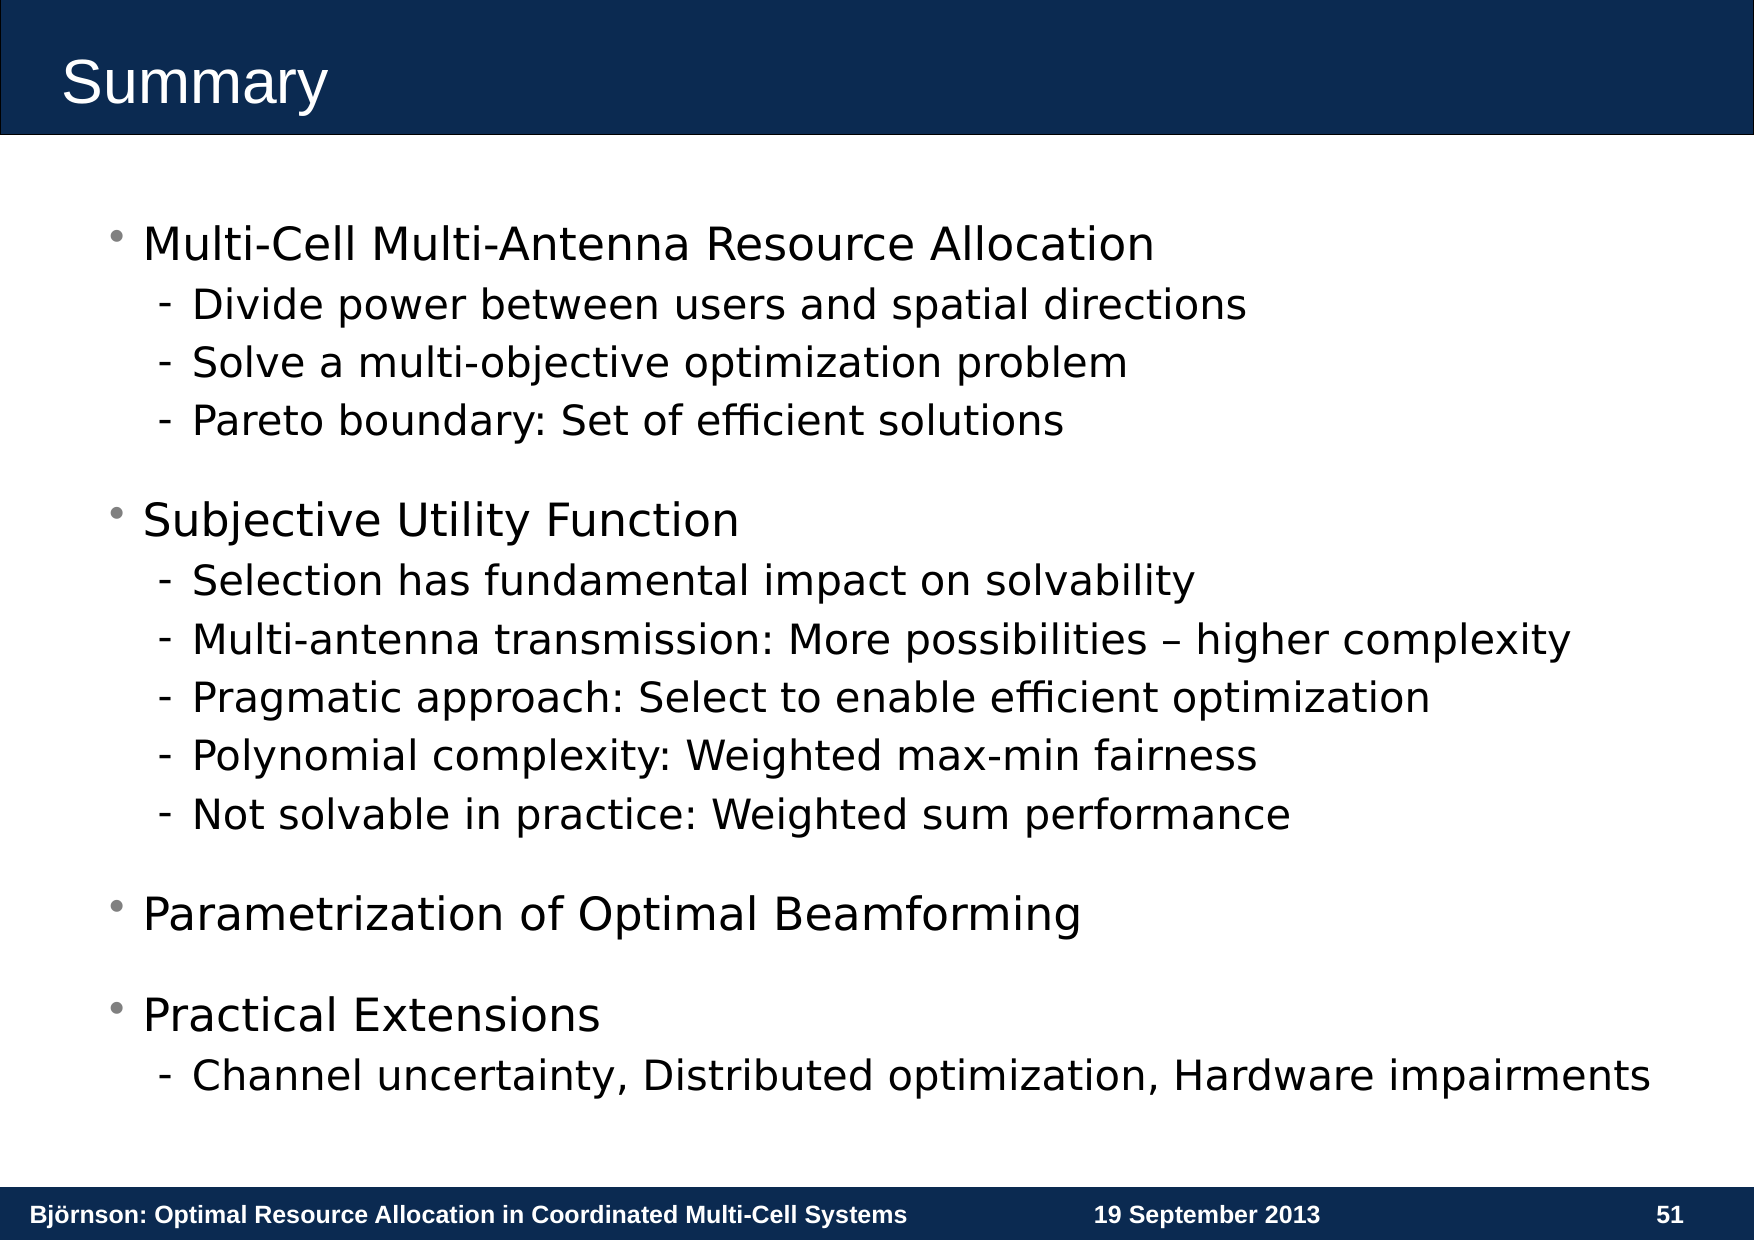

# Summary
Multi-Cell Multi-Antenna Resource Allocation
Divide power between users and spatial directions
Solve a multi-objective optimization problem
Pareto boundary: Set of efficient solutions
Subjective Utility Function
Selection has fundamental impact on solvability
Multi-antenna transmission: More possibilities – higher complexity
Pragmatic approach: Select to enable efficient optimization
Polynomial complexity: Weighted max-min fairness
Not solvable in practice: Weighted sum performance
Parametrization of Optimal Beamforming
Practical Extensions
Channel uncertainty, Distributed optimization, Hardware impairments
Björnson: Optimal Resource Allocation in Coordinated Multi-Cell Systems
19 September 2013
51